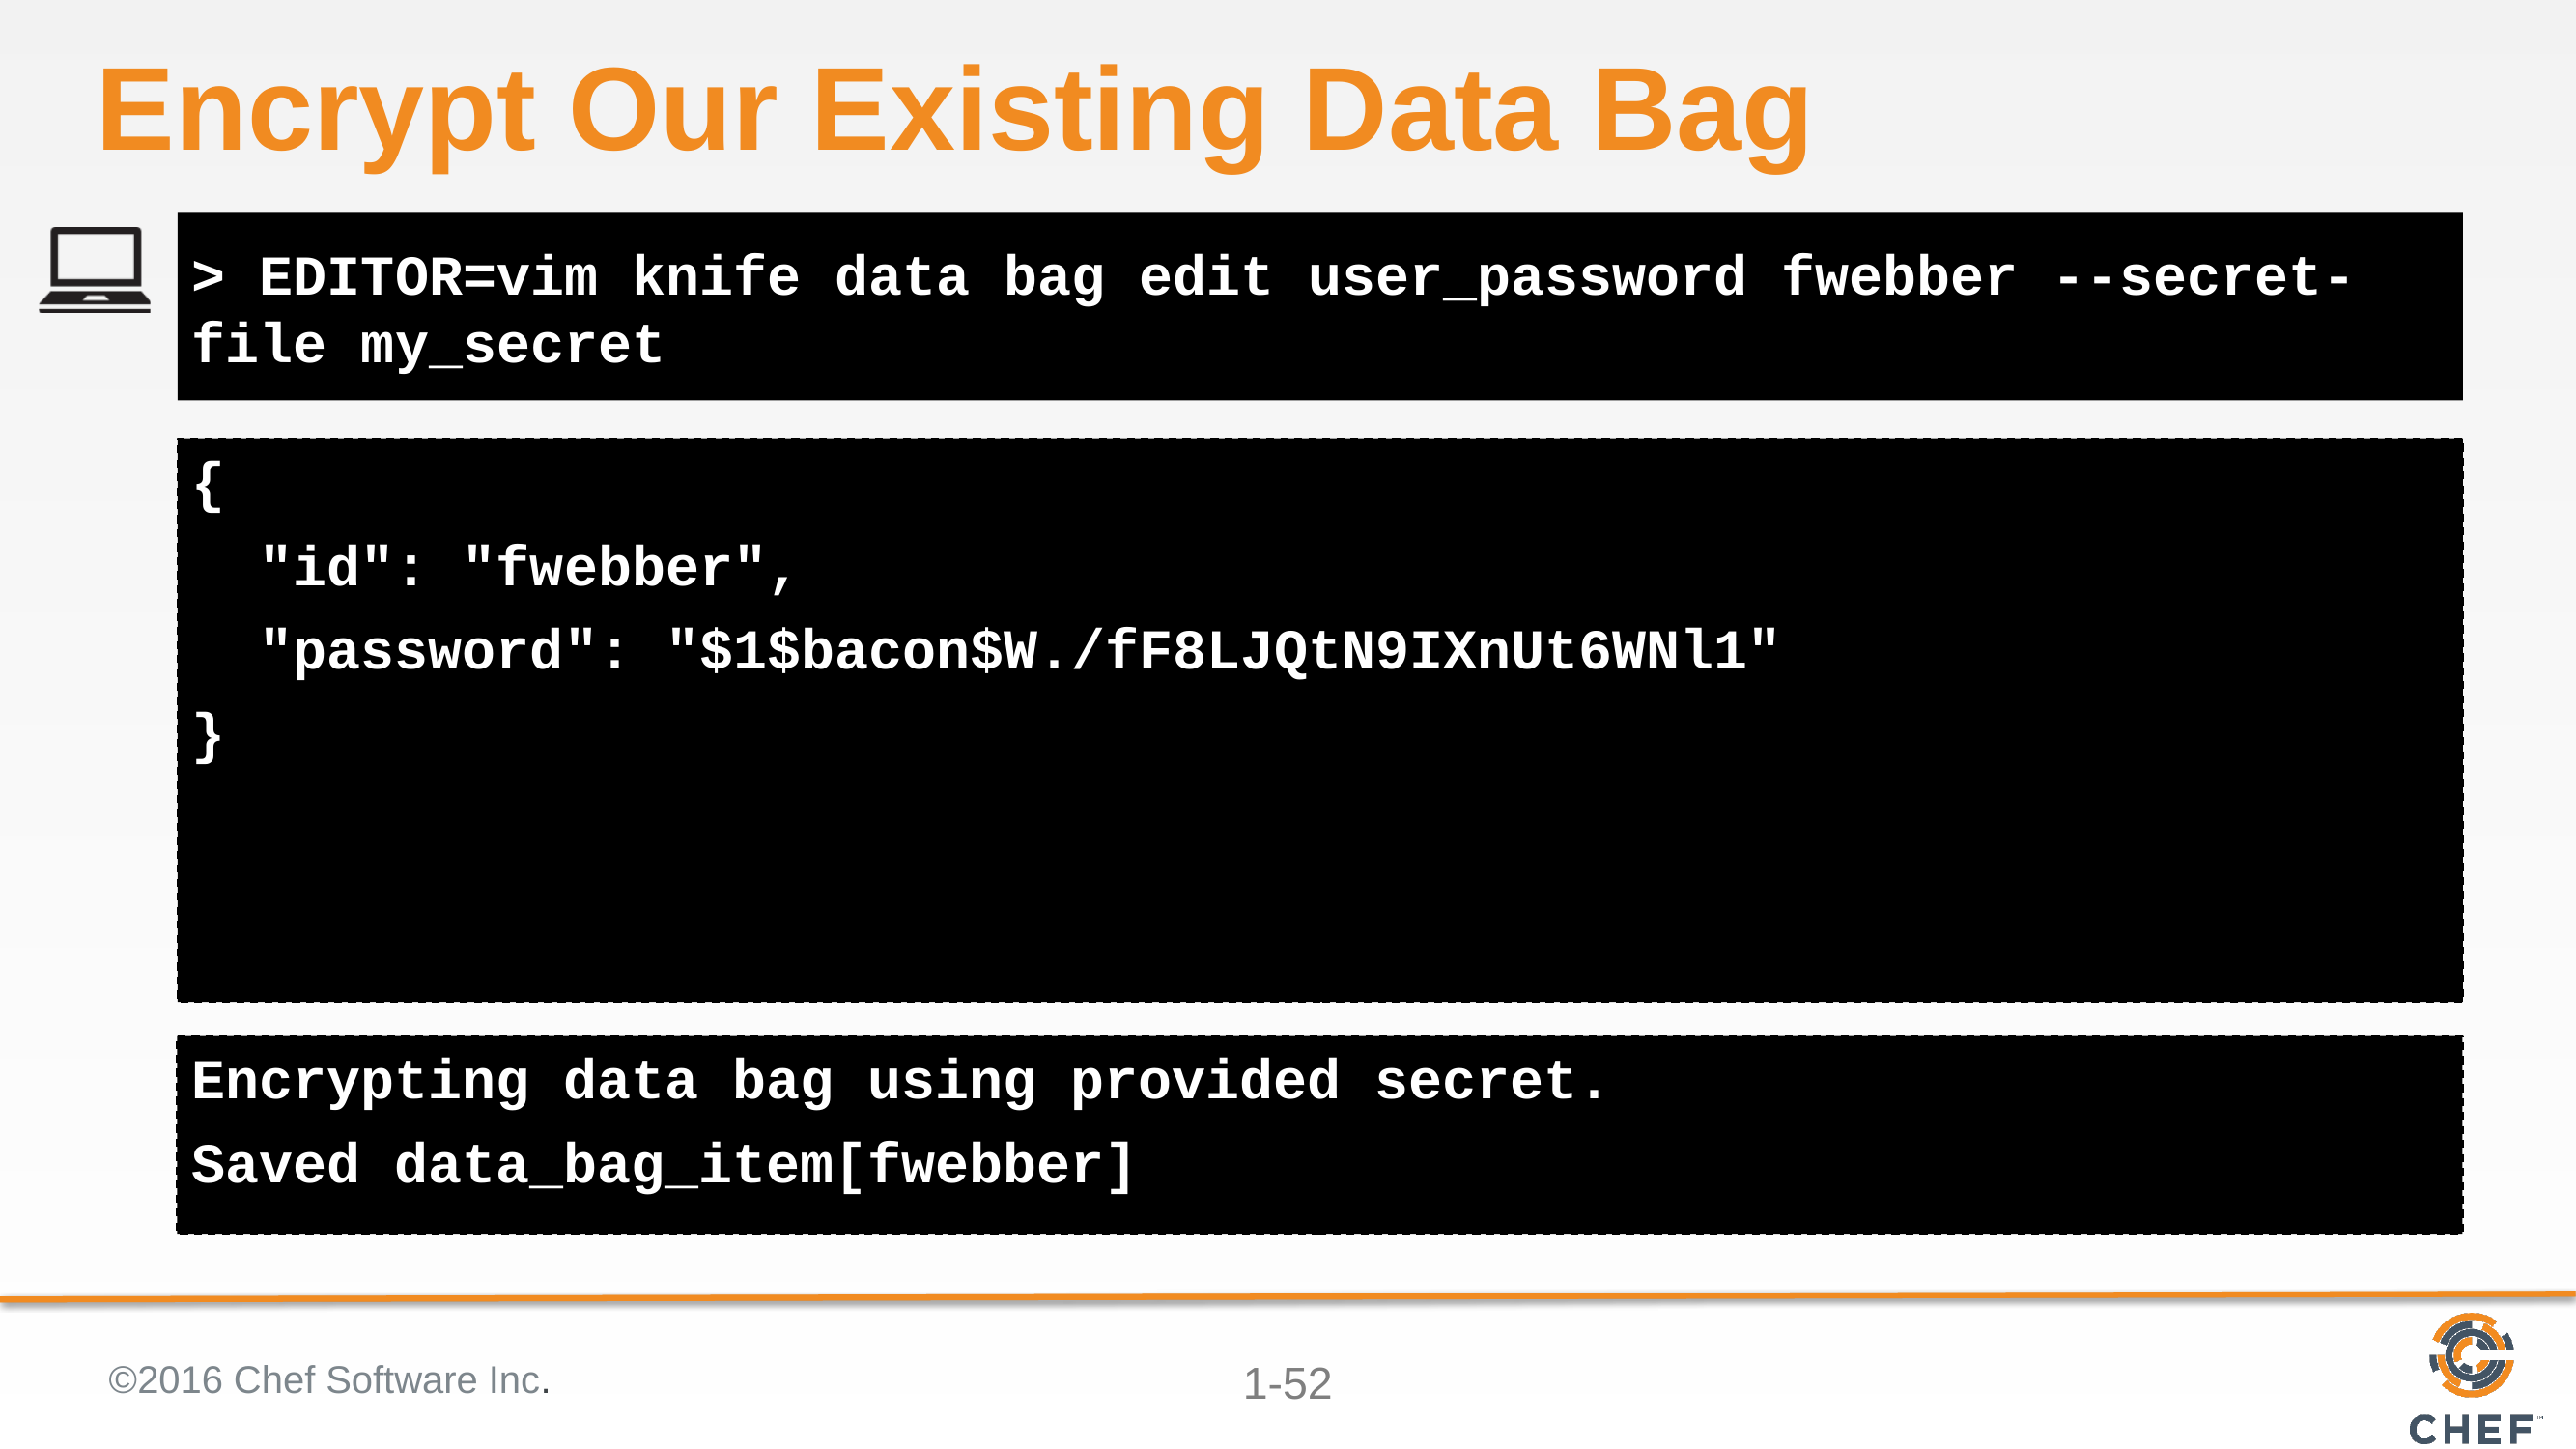

# Encrypt Our Existing Data Bag
> EDITOR=vim knife data bag edit user_password fwebber --secret-file my_secret
{
  "id": "fwebber",
  "password": "$1$bacon$W./fF8LJQtN9IXnUt6WNl1"
}
Encrypting data bag using provided secret.
Saved data_bag_item[fwebber]